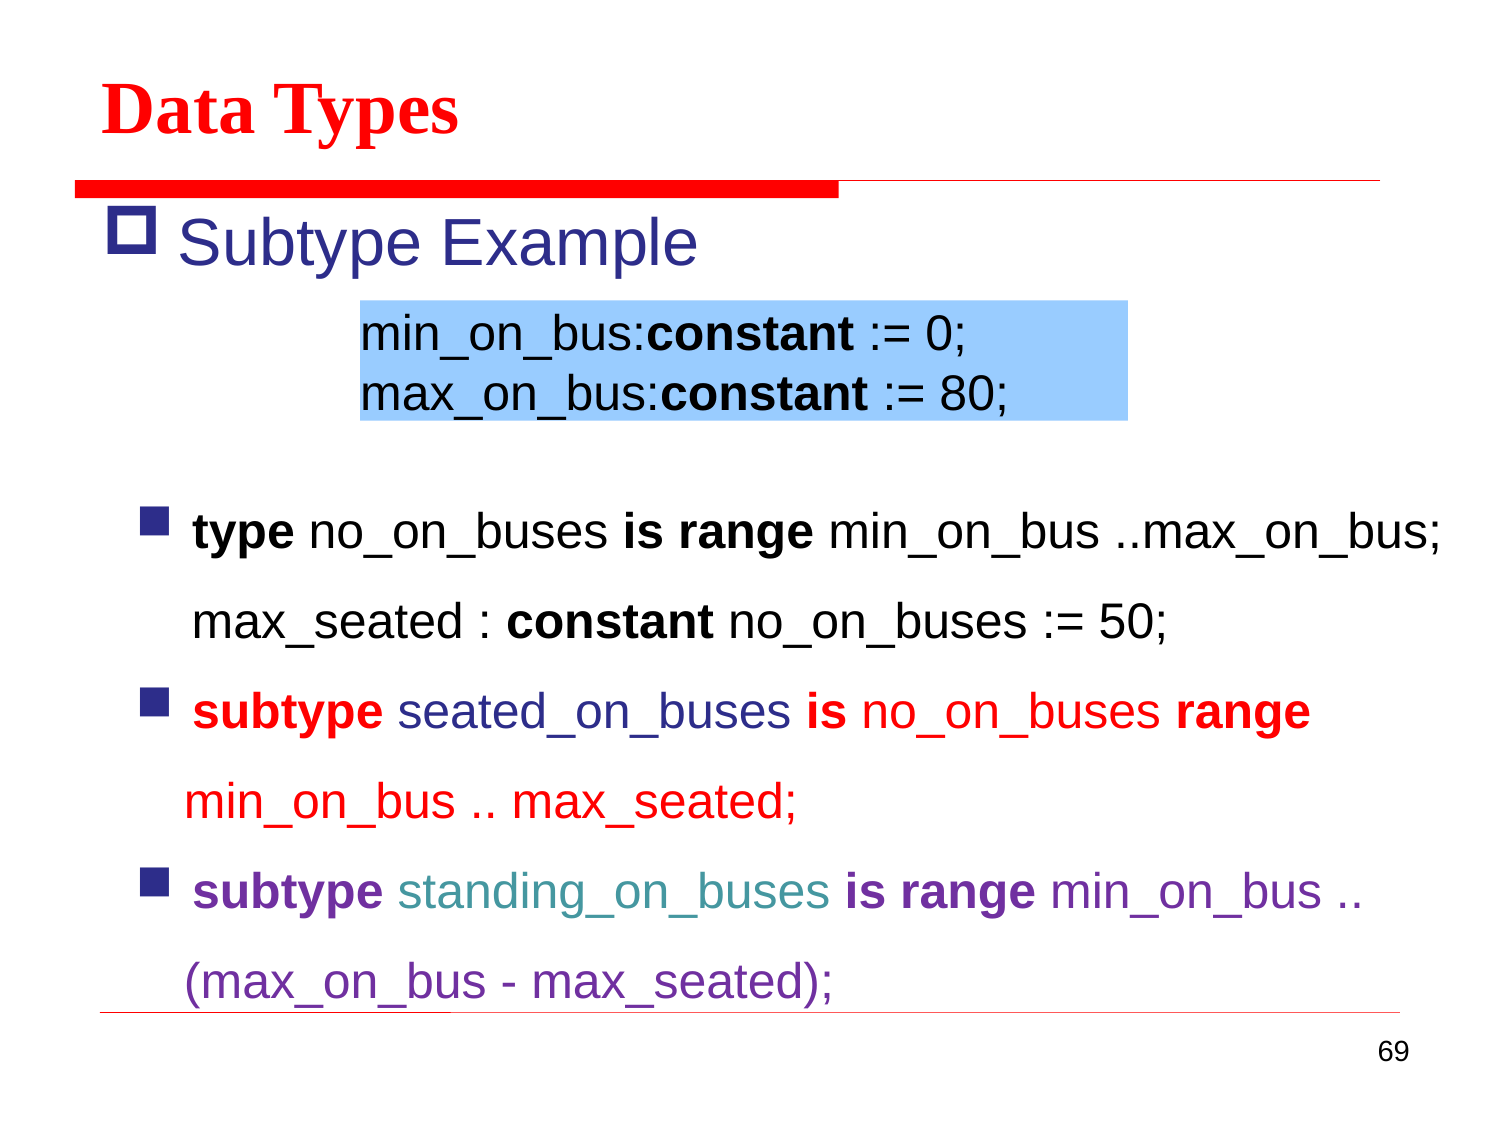

Data Types
Subtype Example
min_on_bus:constant := 0;
max_on_bus:constant := 80;
type no_on_buses is range min_on_bus ..max_on_bus;
    max_seated : constant no_on_buses := 50;
subtype seated_on_buses is no_on_buses range
	min_on_bus .. max_seated;
subtype standing_on_buses is range min_on_bus ..
	(max_on_bus - max_seated);
69